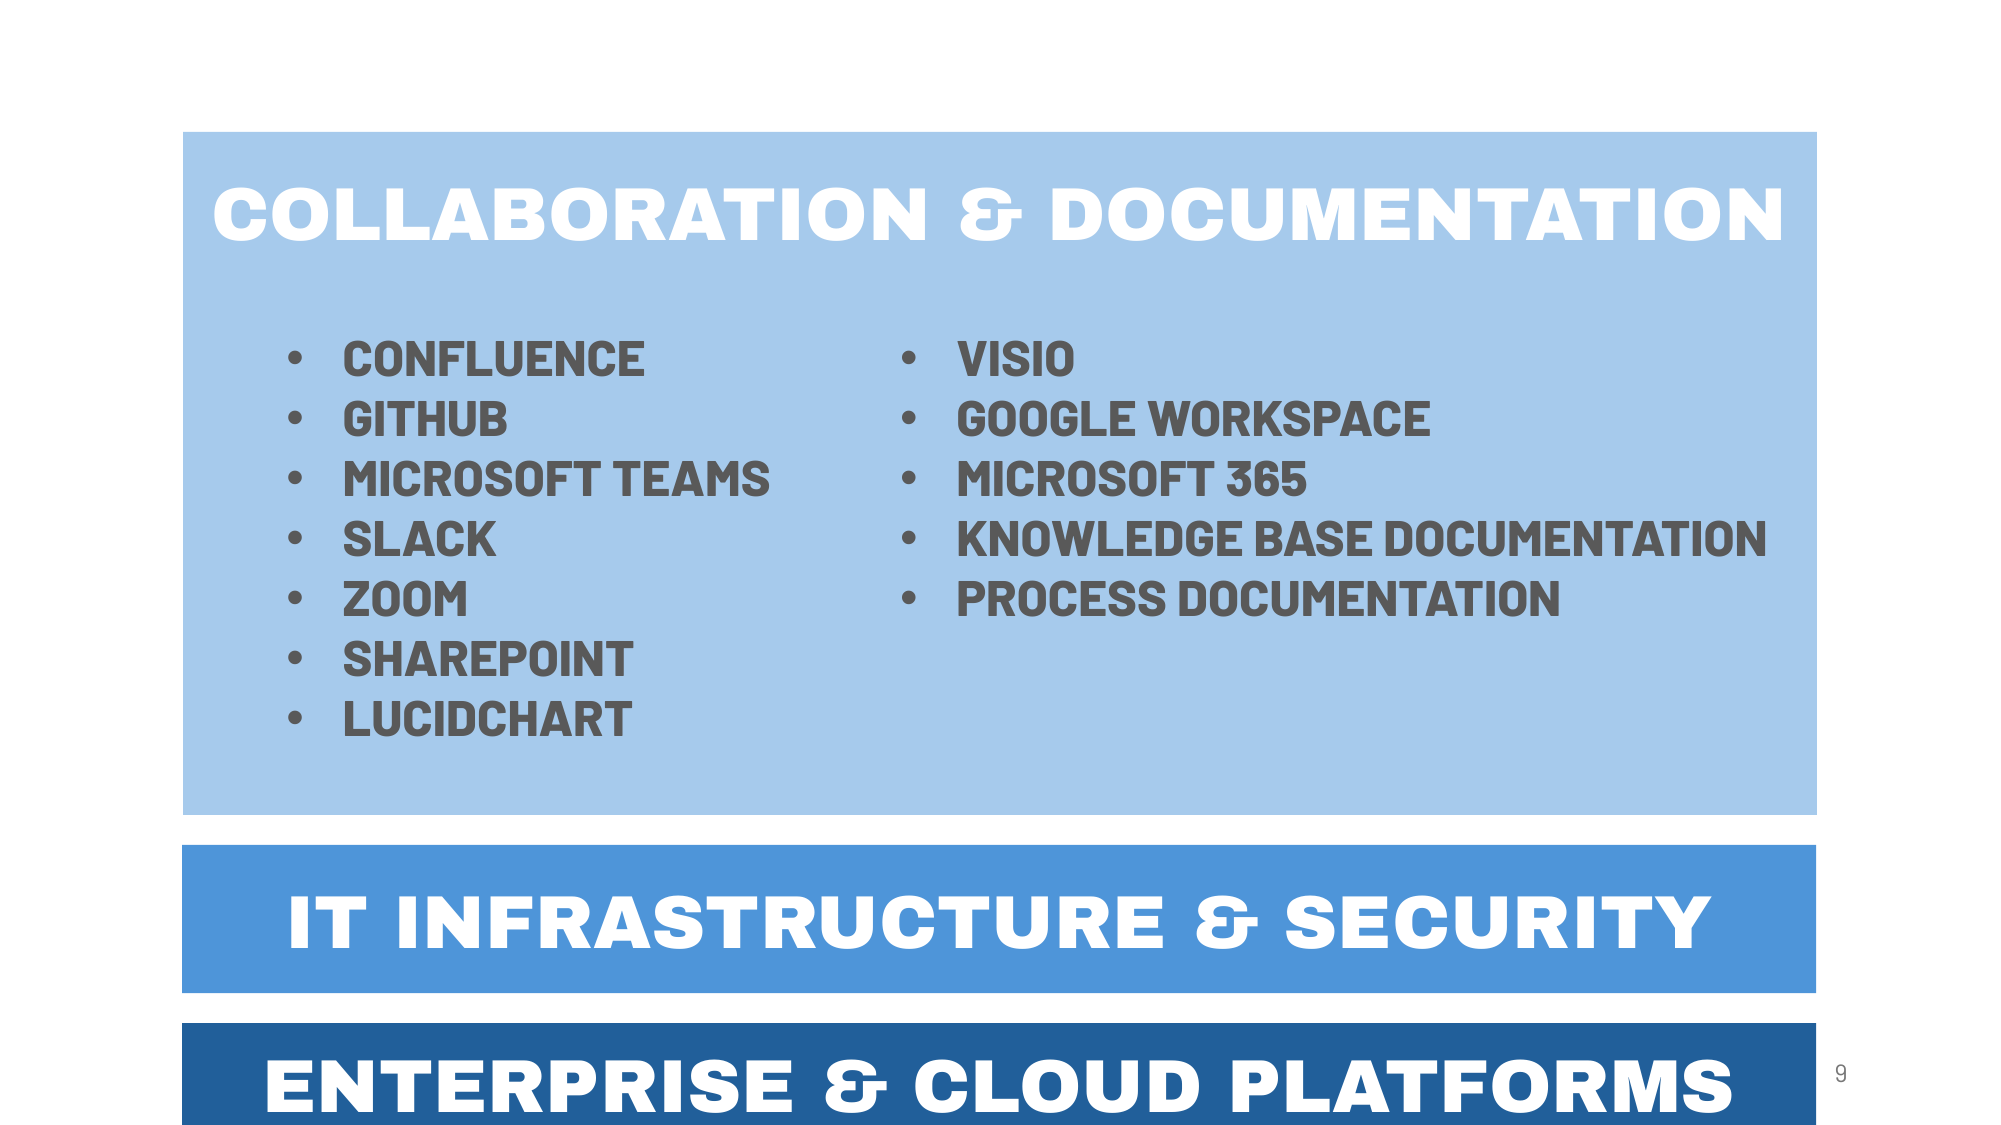

PROJECT

COLLABORATION & DOCUMENTATION

CONFLUENCE
GITHUB
MICROSOFT TEAMS
SLACK
ZOOM
SHAREPOINT
LUCIDCHART
VISIO
GOOGLE WORKSPACE
MICROSOFT 365
KNOWLEDGE BASE DOCUMENTATION
PROCESS DOCUMENTATION

IT INFRASTRUCTURE & SECURITY

ENTERPRISE & CLOUD PLATFORMS
9

RESULTS